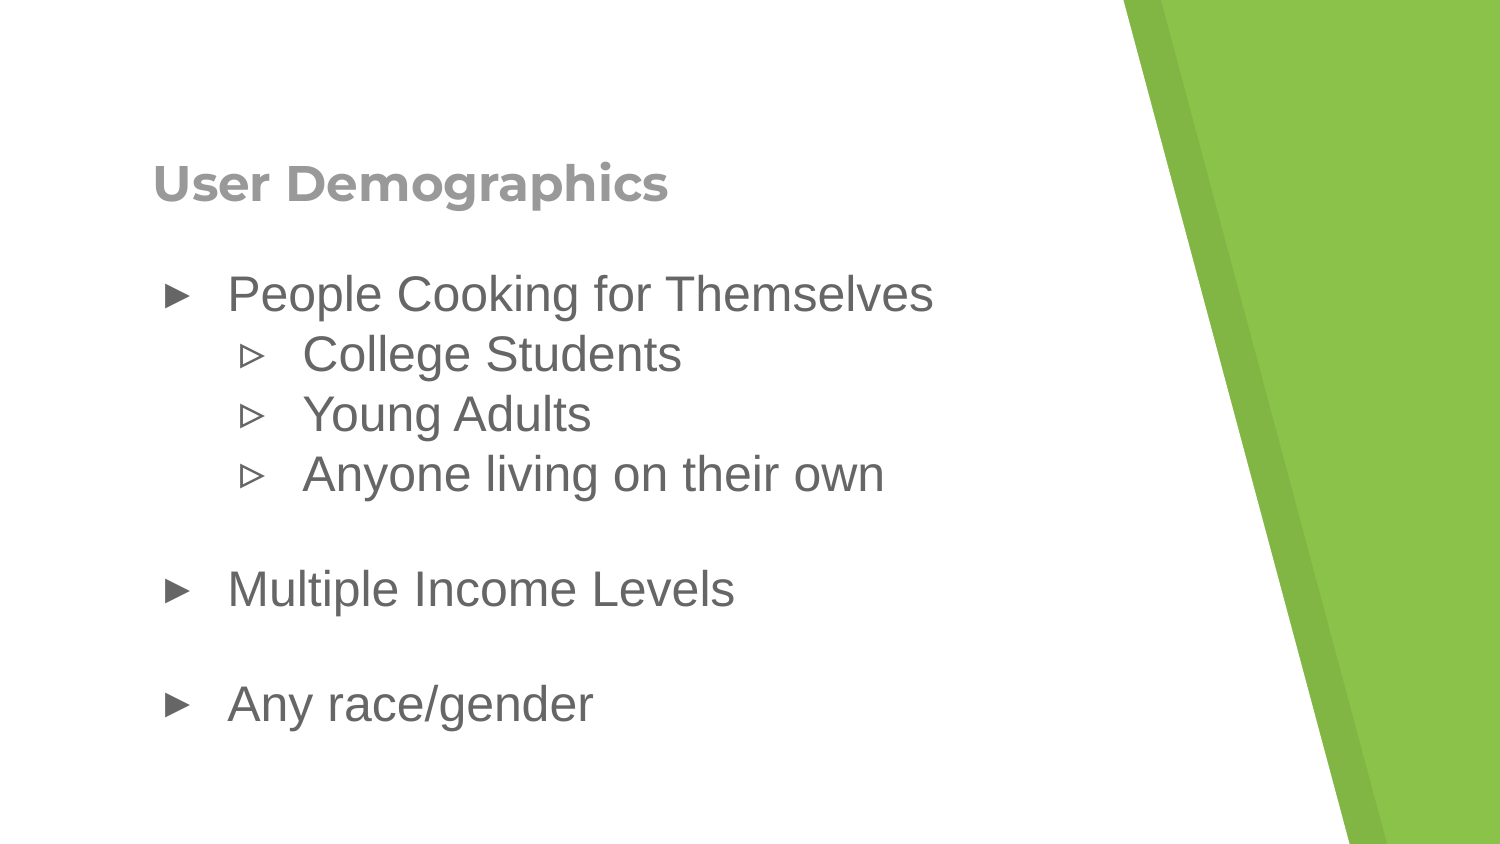

# User Demographics
People Cooking for Themselves
College Students
Young Adults
Anyone living on their own

Multiple Income Levels

Any race/gender